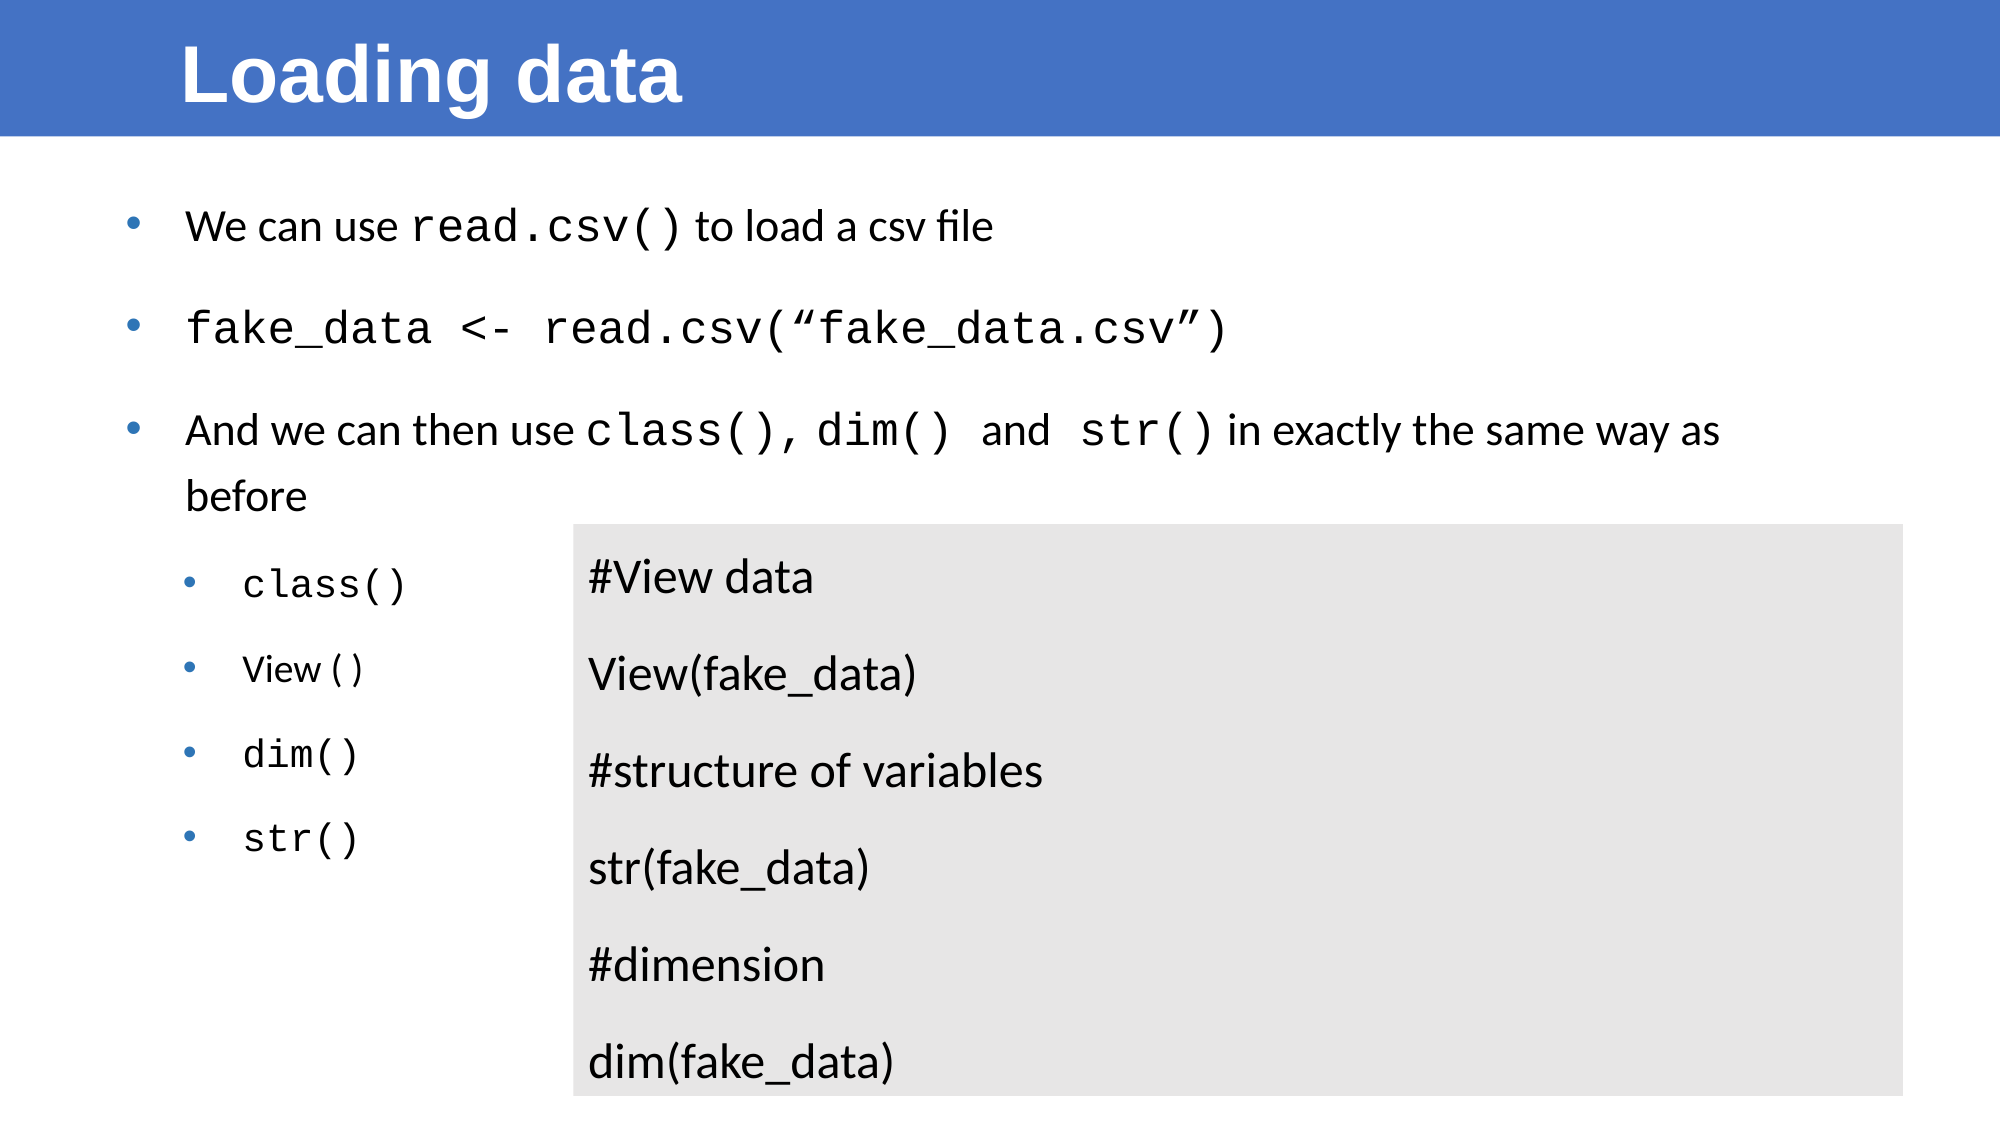

Loading data
We can use read.csv() to load a csv file
fake_data <- read.csv(“fake_data.csv”)
And we can then use class(), dim() and str() in exactly the same way as before
class()
View ( )
dim()
str()

#View data
View(fake_data)
#structure of variables
str(fake_data)
#dimension
dim(fake_data)